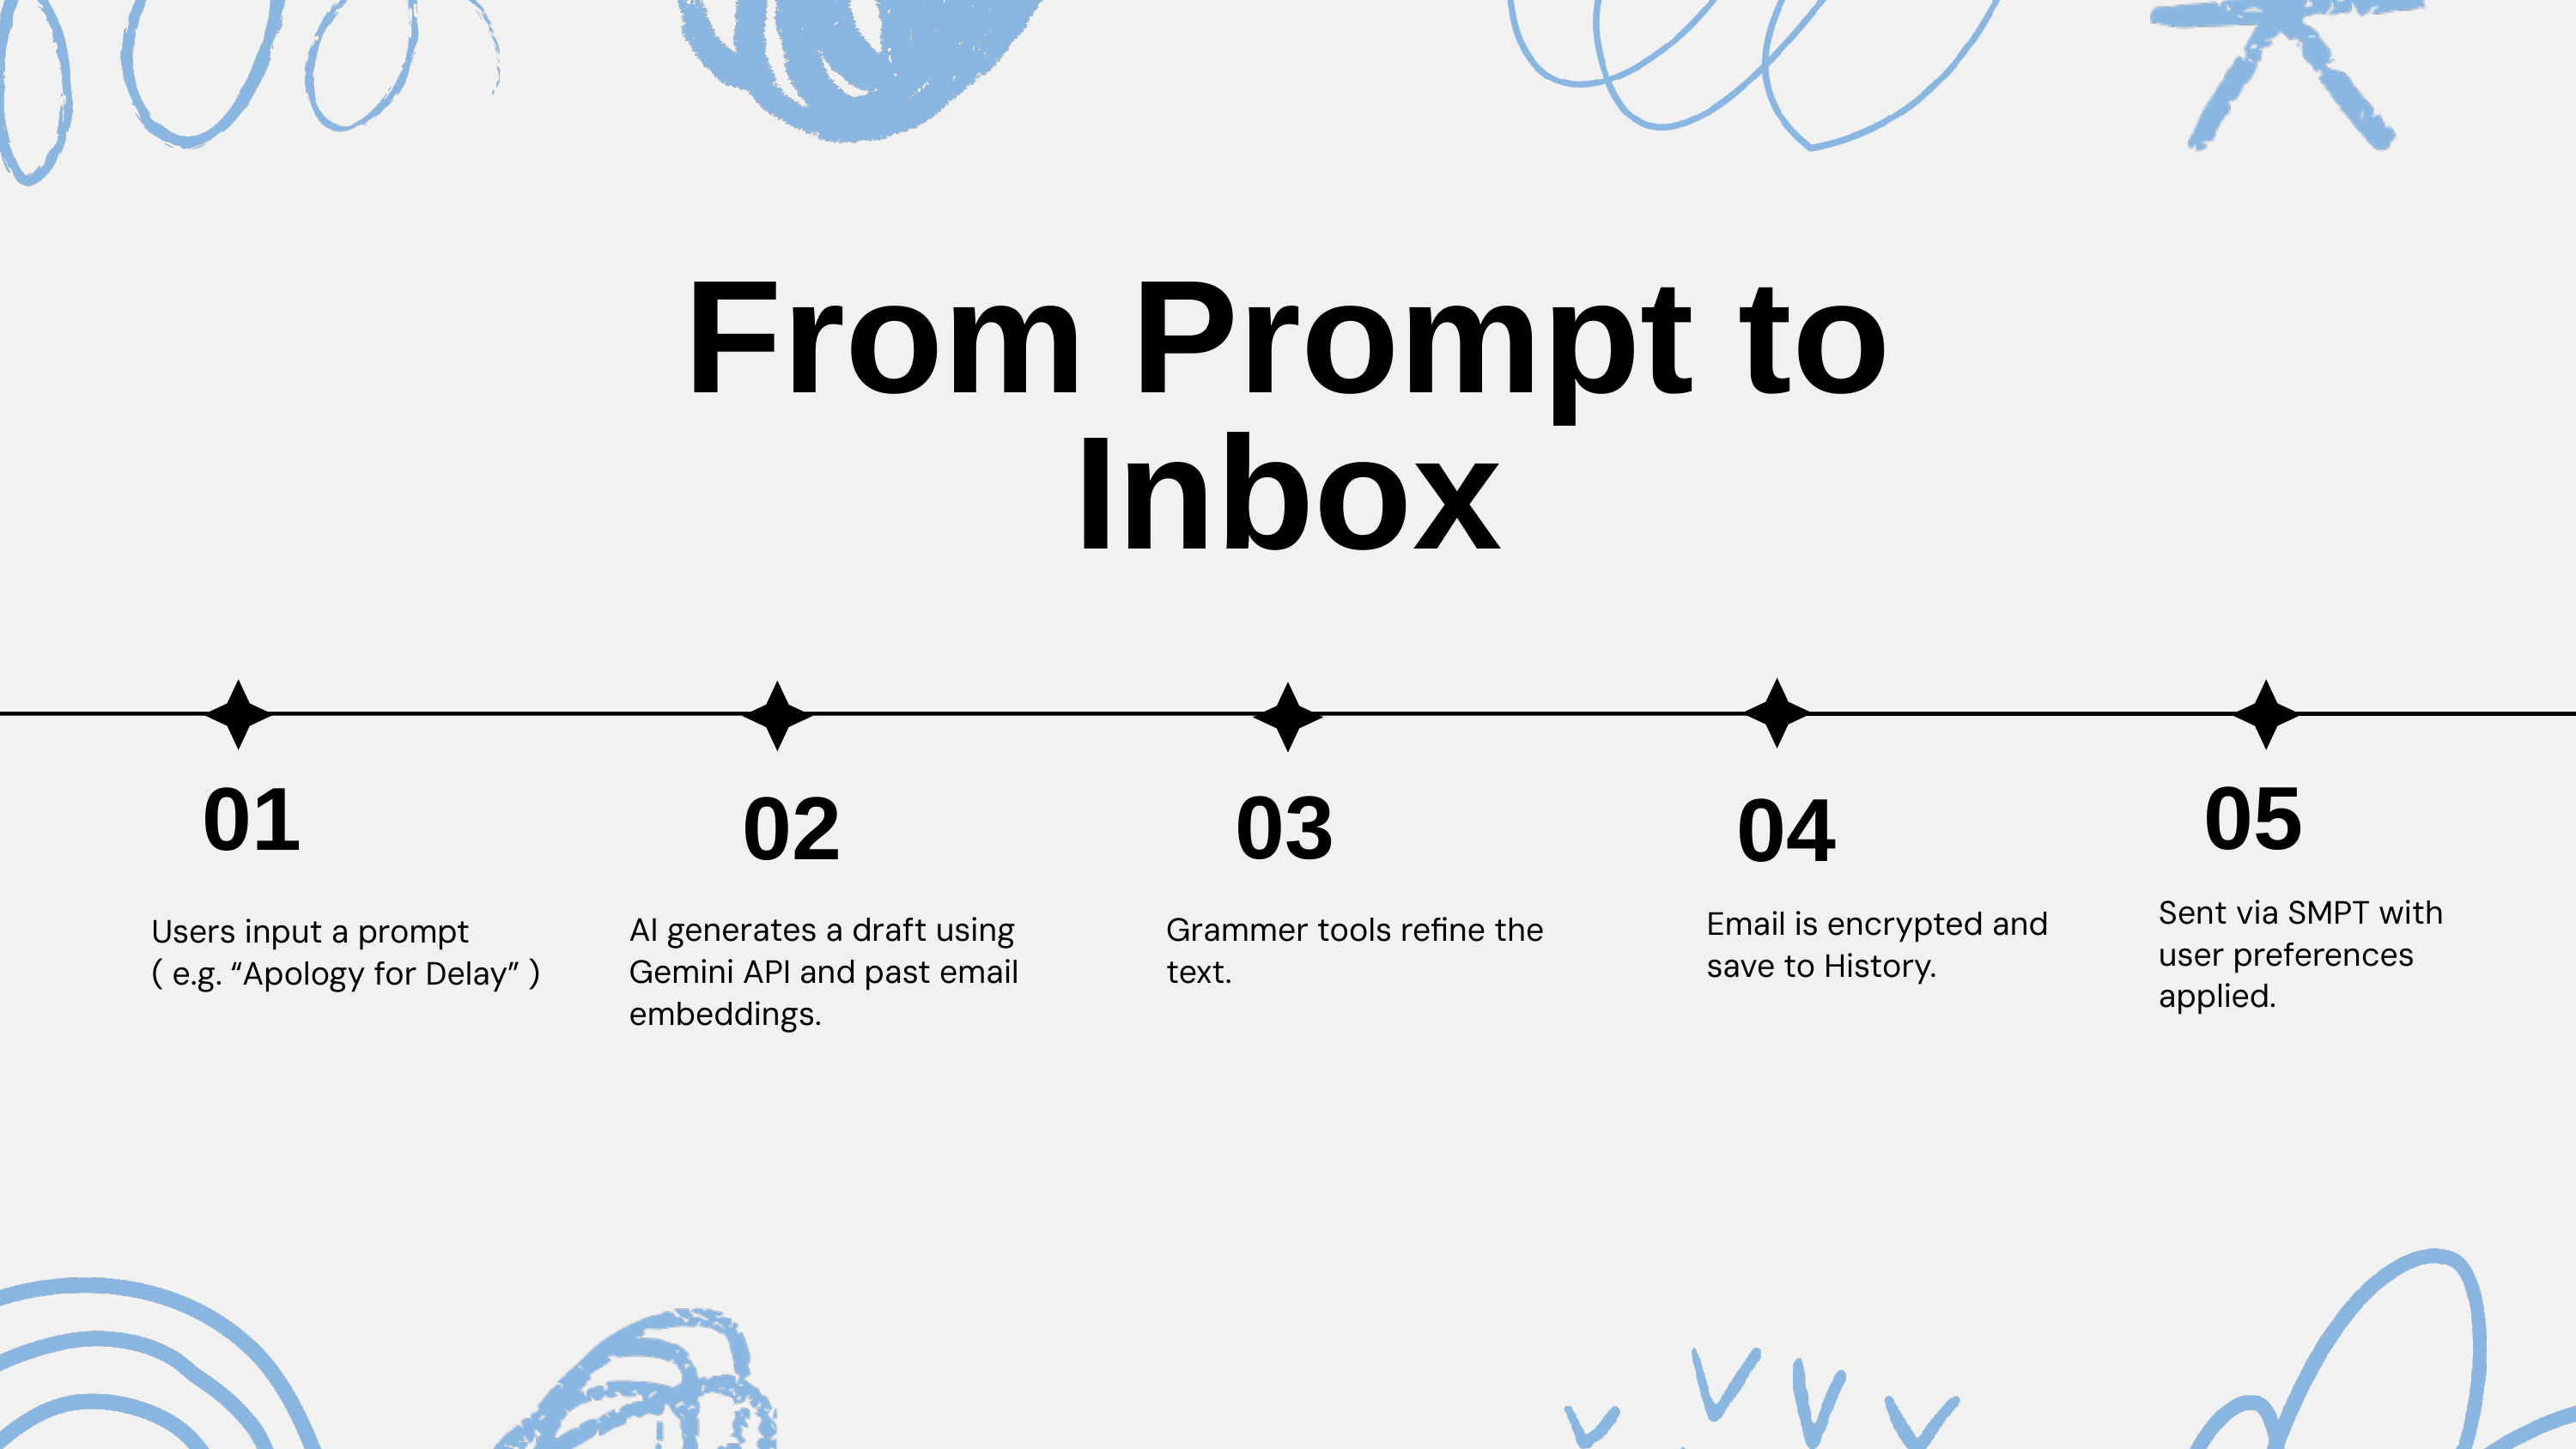

From Prompt to Inbox

05
01
03
02
04

Sent via SMPT with
user preferences applied.
Email is encrypted and save to History.
AI generates a draft using Gemini API and past email embeddings.
Grammer tools refine the text.
Users input a prompt
( e.g. “Apology for Delay” )